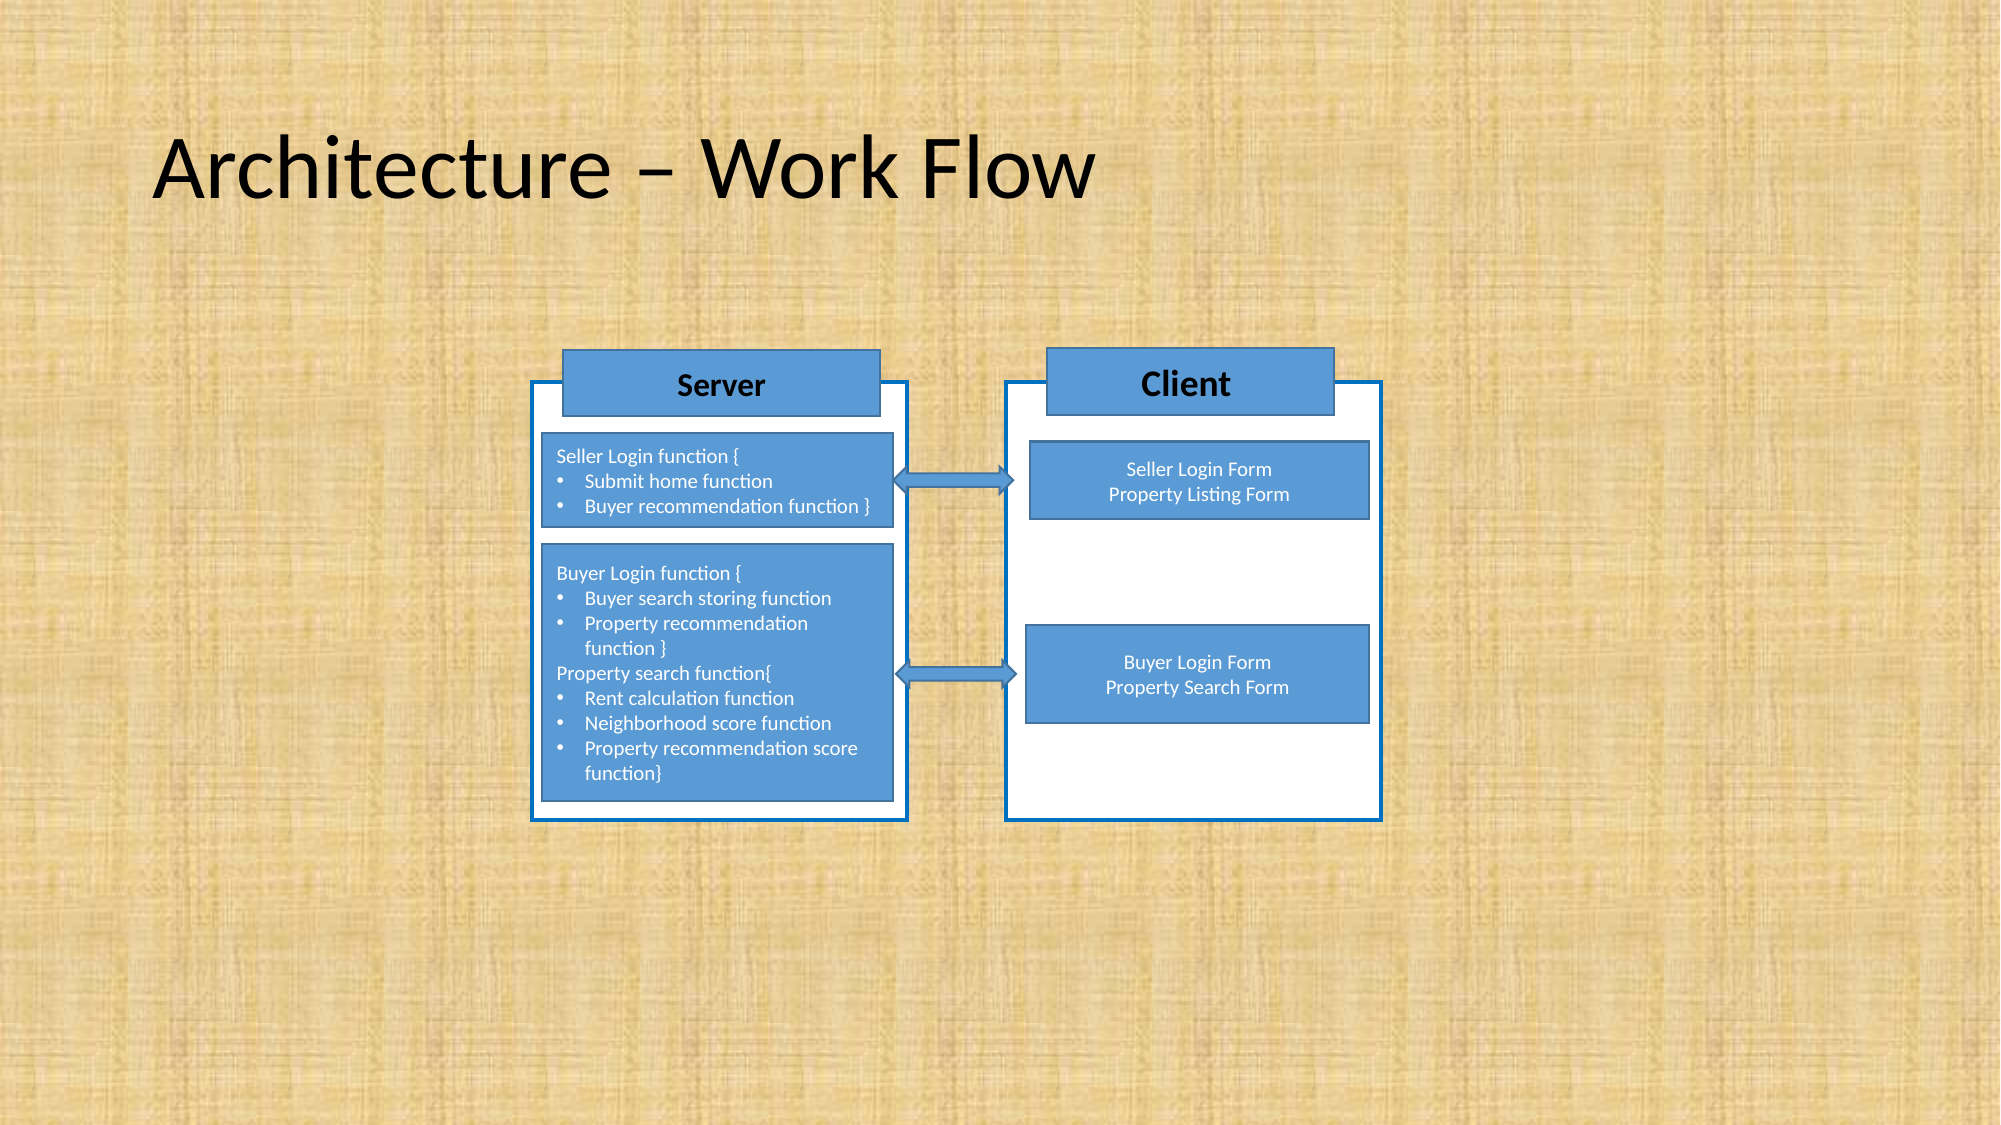

# Architecture – Work Flow
Client
Server

Seller Login function {
Submit home function
Buyer recommendation function }
Seller Login Form
Property Listing Form

Buyer Login function {
Buyer search storing function
Property recommendation function }
Property search function{
Rent calculation function
Neighborhood score function
Property recommendation score function}
Buyer Login Form
Property Search Form